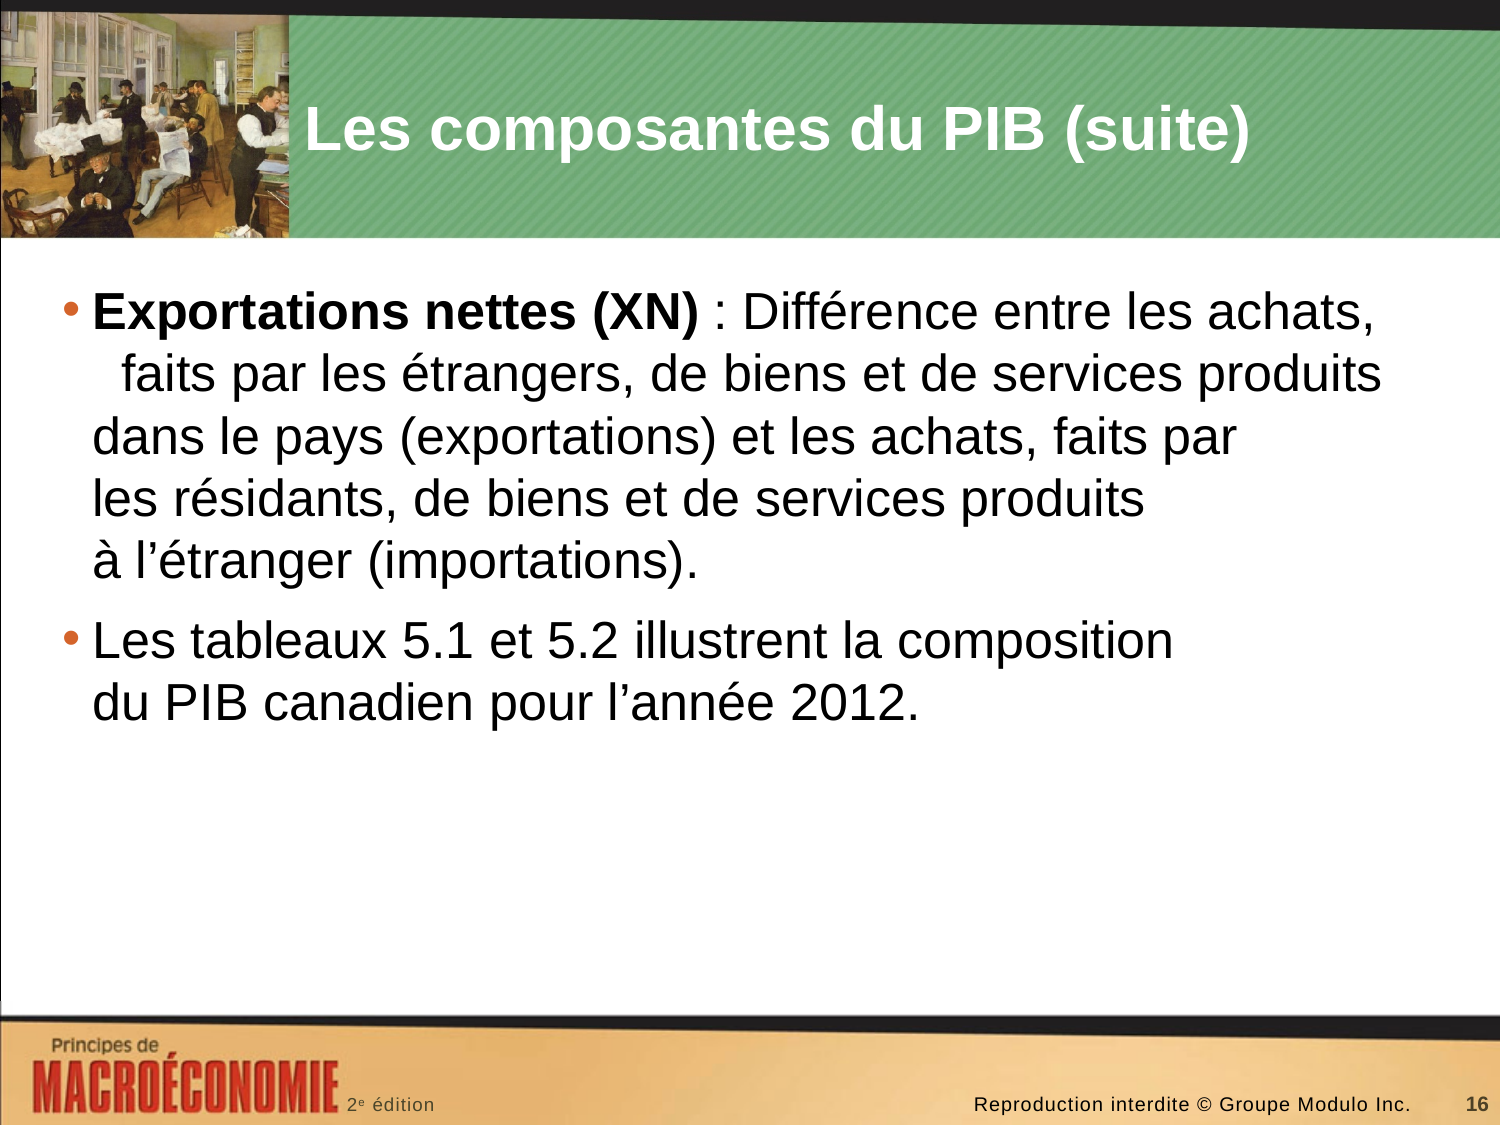

# Les composantes du PIB (suite)
Exportations nettes (XN) : Différence entre les achats,     faits par les étrangers, de biens et de services produits dans le pays (exportations) et les achats, faits par        les résidants, de biens et de services produits                 à l’étranger (importations).
Les tableaux 5.1 et 5.2 illustrent la composition
du PIB canadien pour l’année 2012.

16